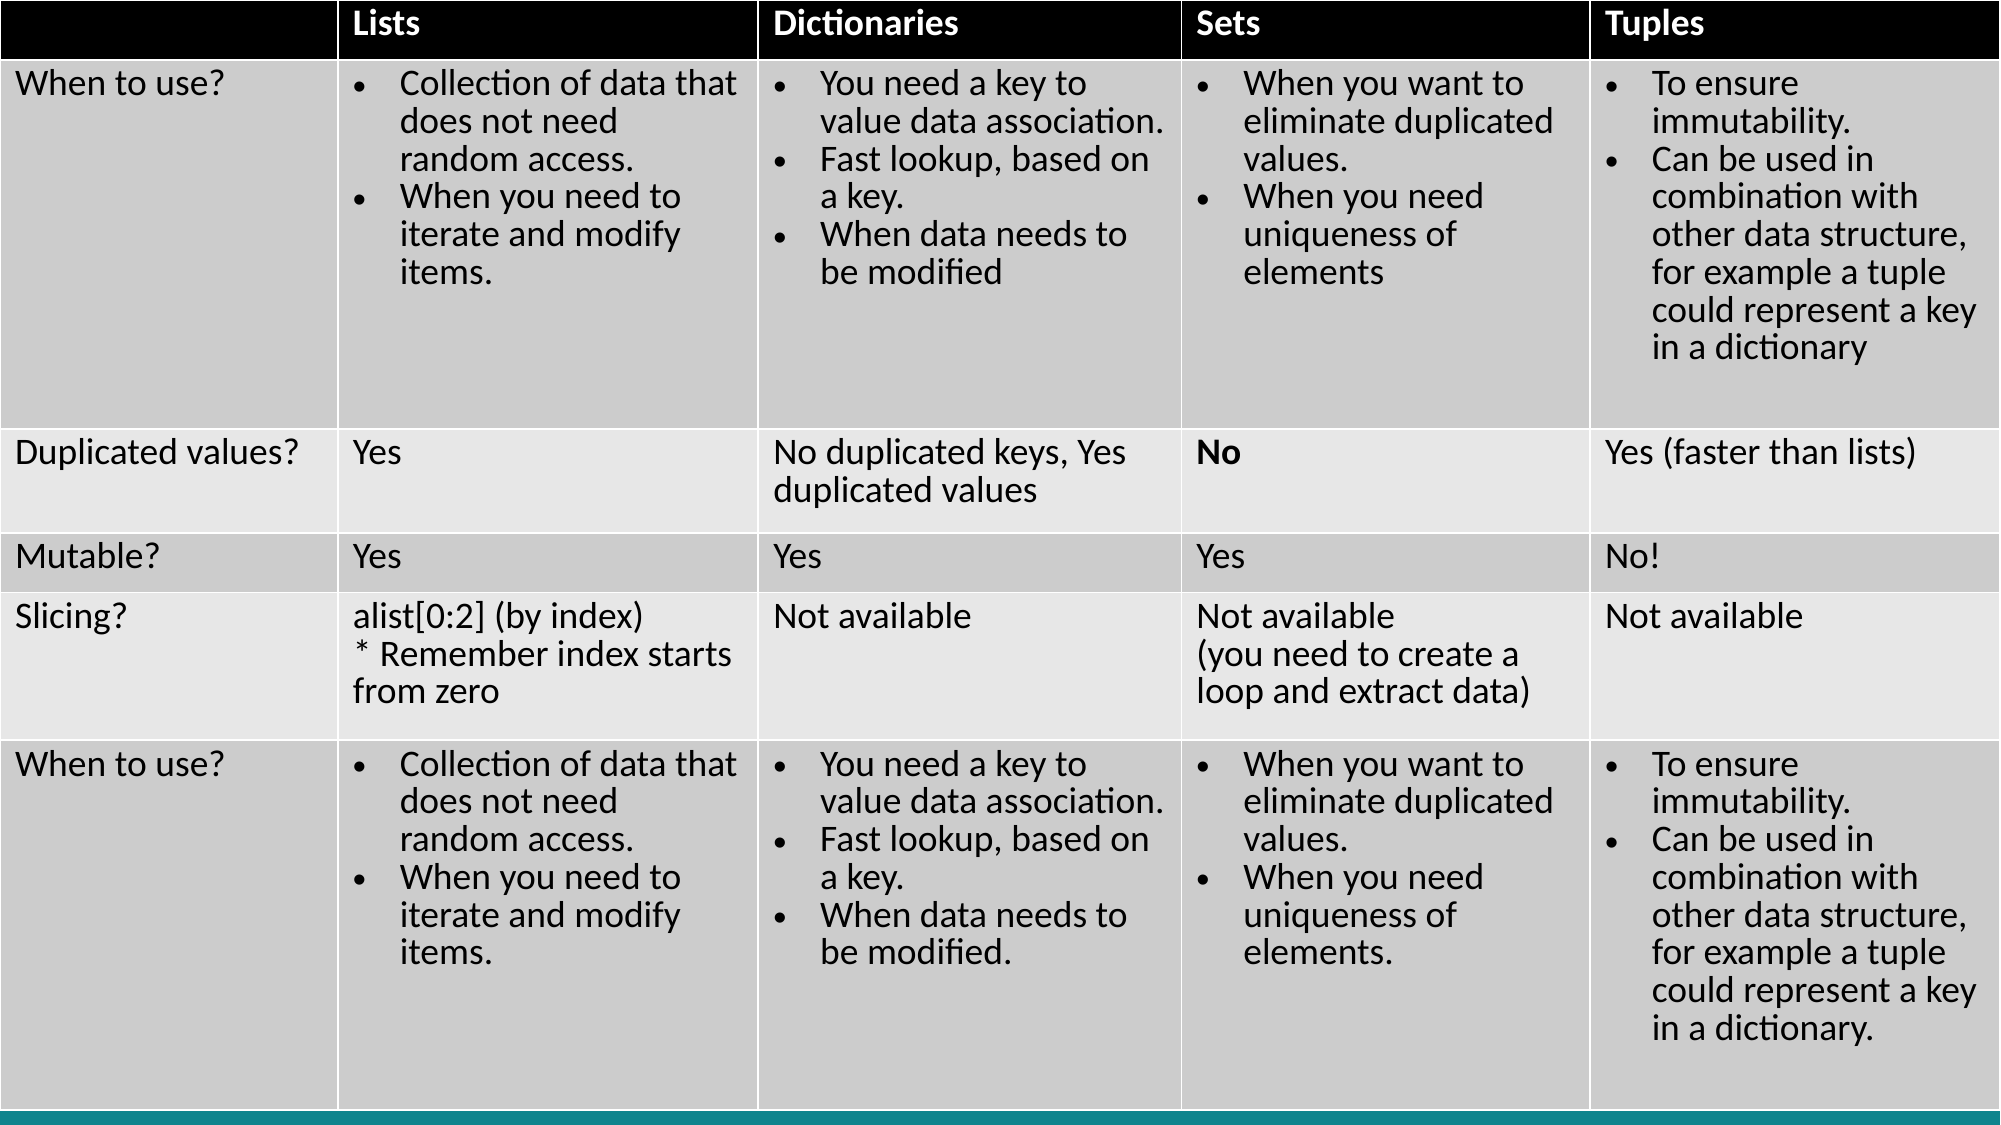

|  | Lists | Dictionaries | Sets | Tuples |
| --- | --- | --- | --- | --- |
| When to use? | Collection of data that does not need random access. When you need to iterate and modify items. | You need a key to value data association. Fast lookup, based on a key. When data needs to be modified | When you want to eliminate duplicated values. When you need uniqueness of elements | To ensure immutability. Can be used in combination with other data structure, for example a tuple could represent a key in a dictionary |
| Duplicated values? | Yes | No duplicated keys, Yes duplicated values | No | Yes (faster than lists) |
| Mutable? | Yes | Yes | Yes | No! |
| Slicing? | alist[0:2] (by index) \* Remember index starts from zero | Not available | Not available (you need to create a loop and extract data) | Not available |
| When to use? | Collection of data that does not need random access. When you need to iterate and modify items. | You need a key to value data association. Fast lookup, based on a key. When data needs to be modified. | When you want to eliminate duplicated values. When you need uniqueness of elements. | To ensure immutability. Can be used in combination with other data structure, for example a tuple could represent a key in a dictionary. |